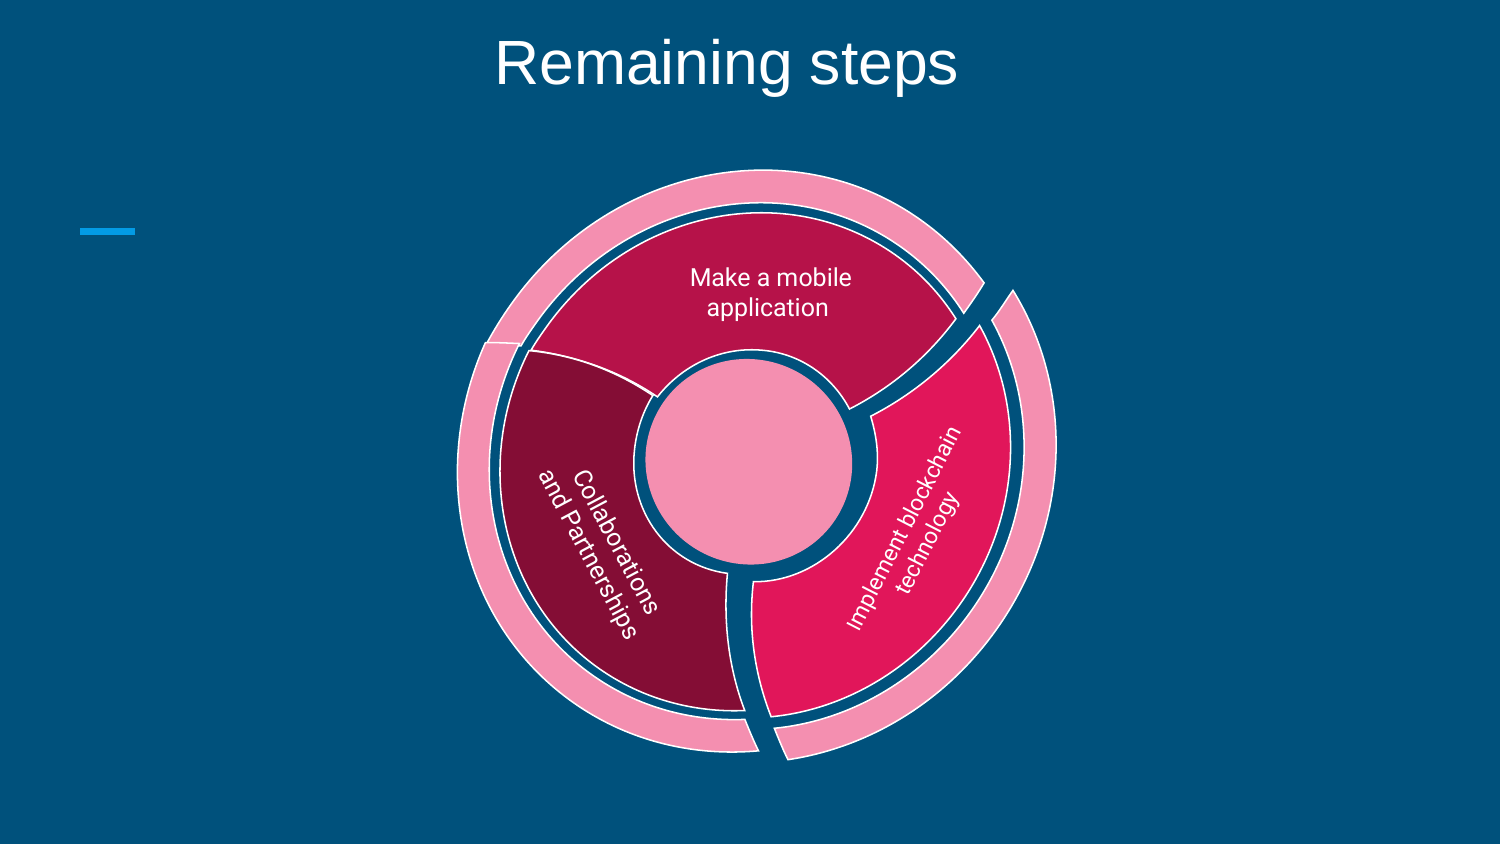

# Remaining steps

Make a mobile application

Implement blockchain technology

Collaborations and Partnerships